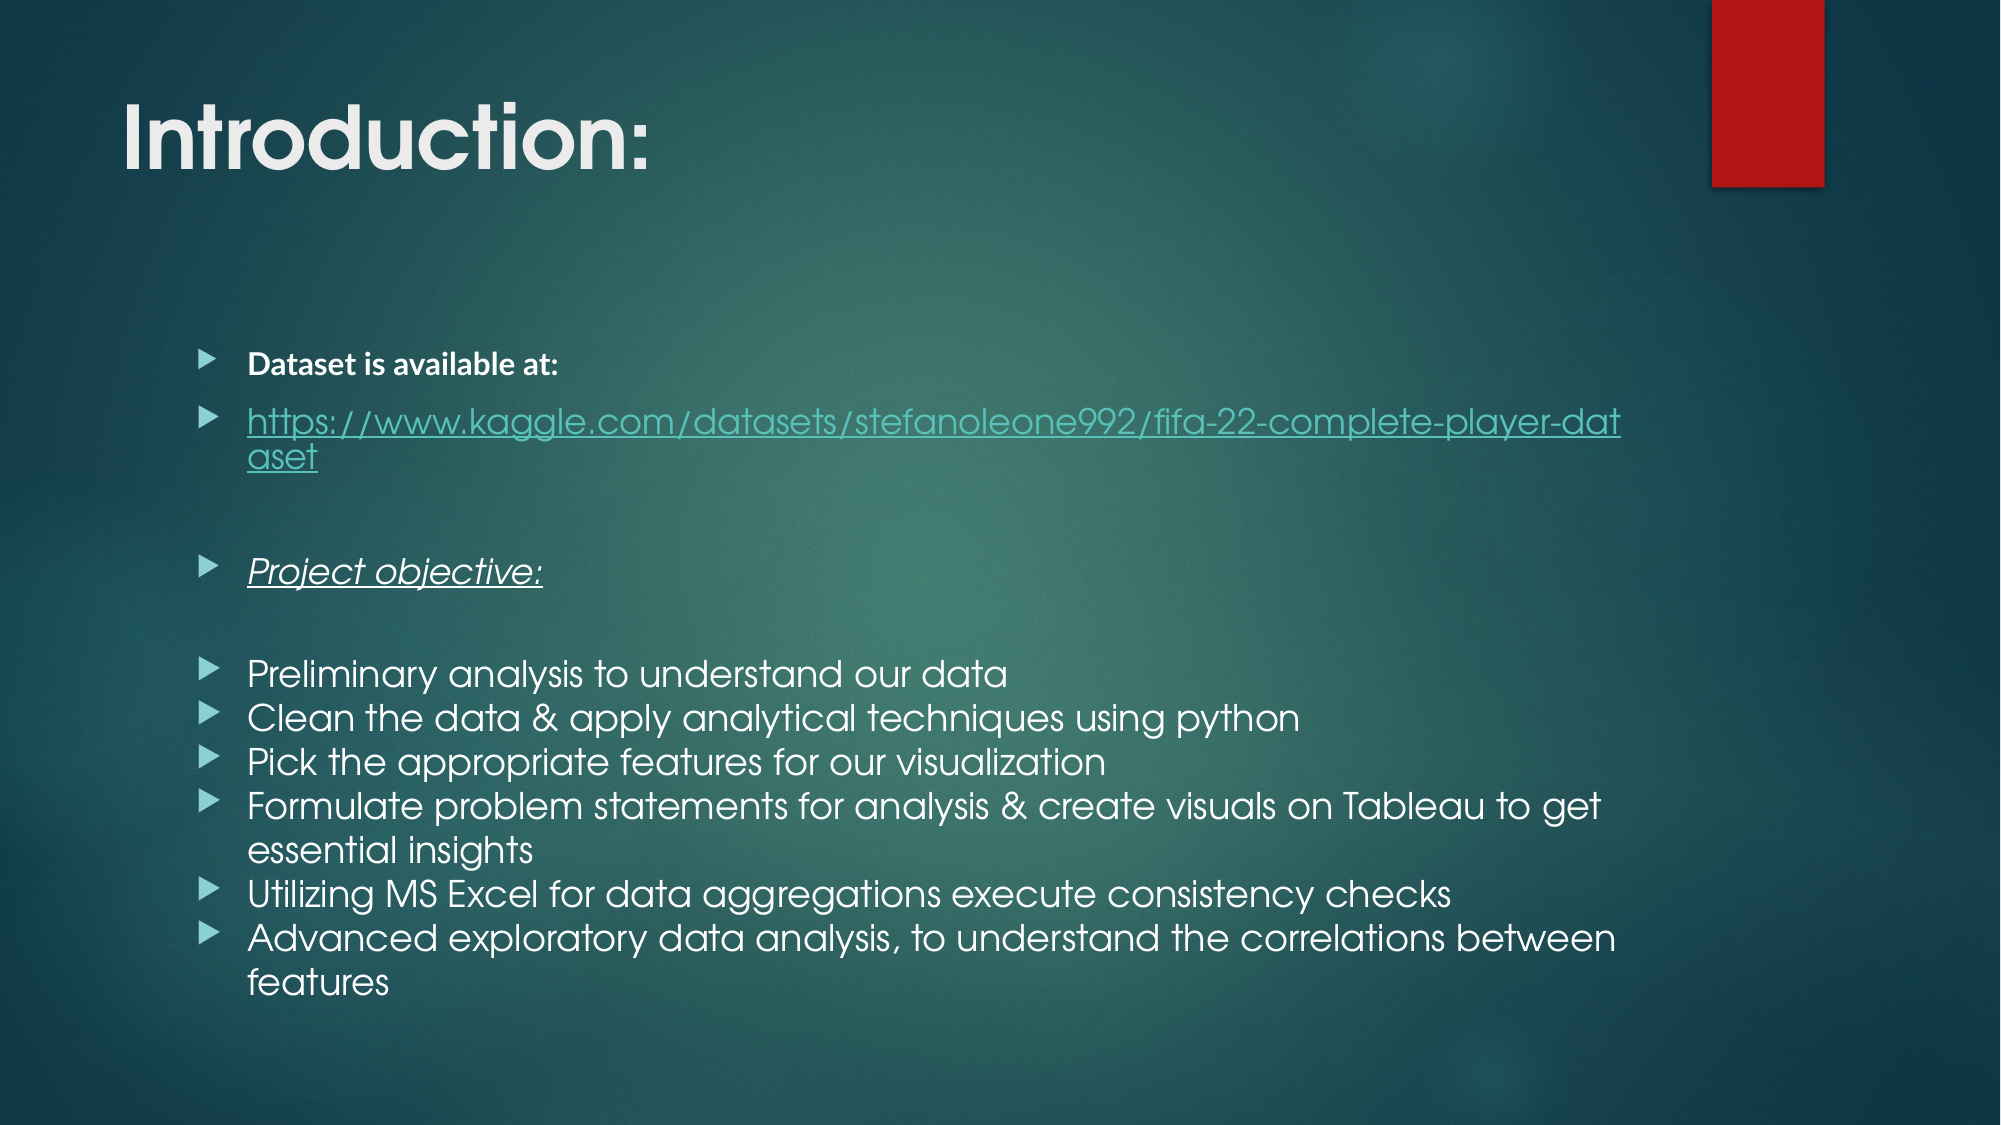

# Introduction:
Dataset is available at:
https://www.kaggle.com/datasets/stefanoleone992/fifa-22-complete-player-dataset

Project objective:

Preliminary analysis to understand our data
Clean the data & apply analytical techniques using python
Pick the appropriate features for our visualization
Formulate problem statements for analysis & create visuals on Tableau to get essential insights
Utilizing MS Excel for data aggregations execute consistency checks
Advanced exploratory data analysis, to understand the correlations between features